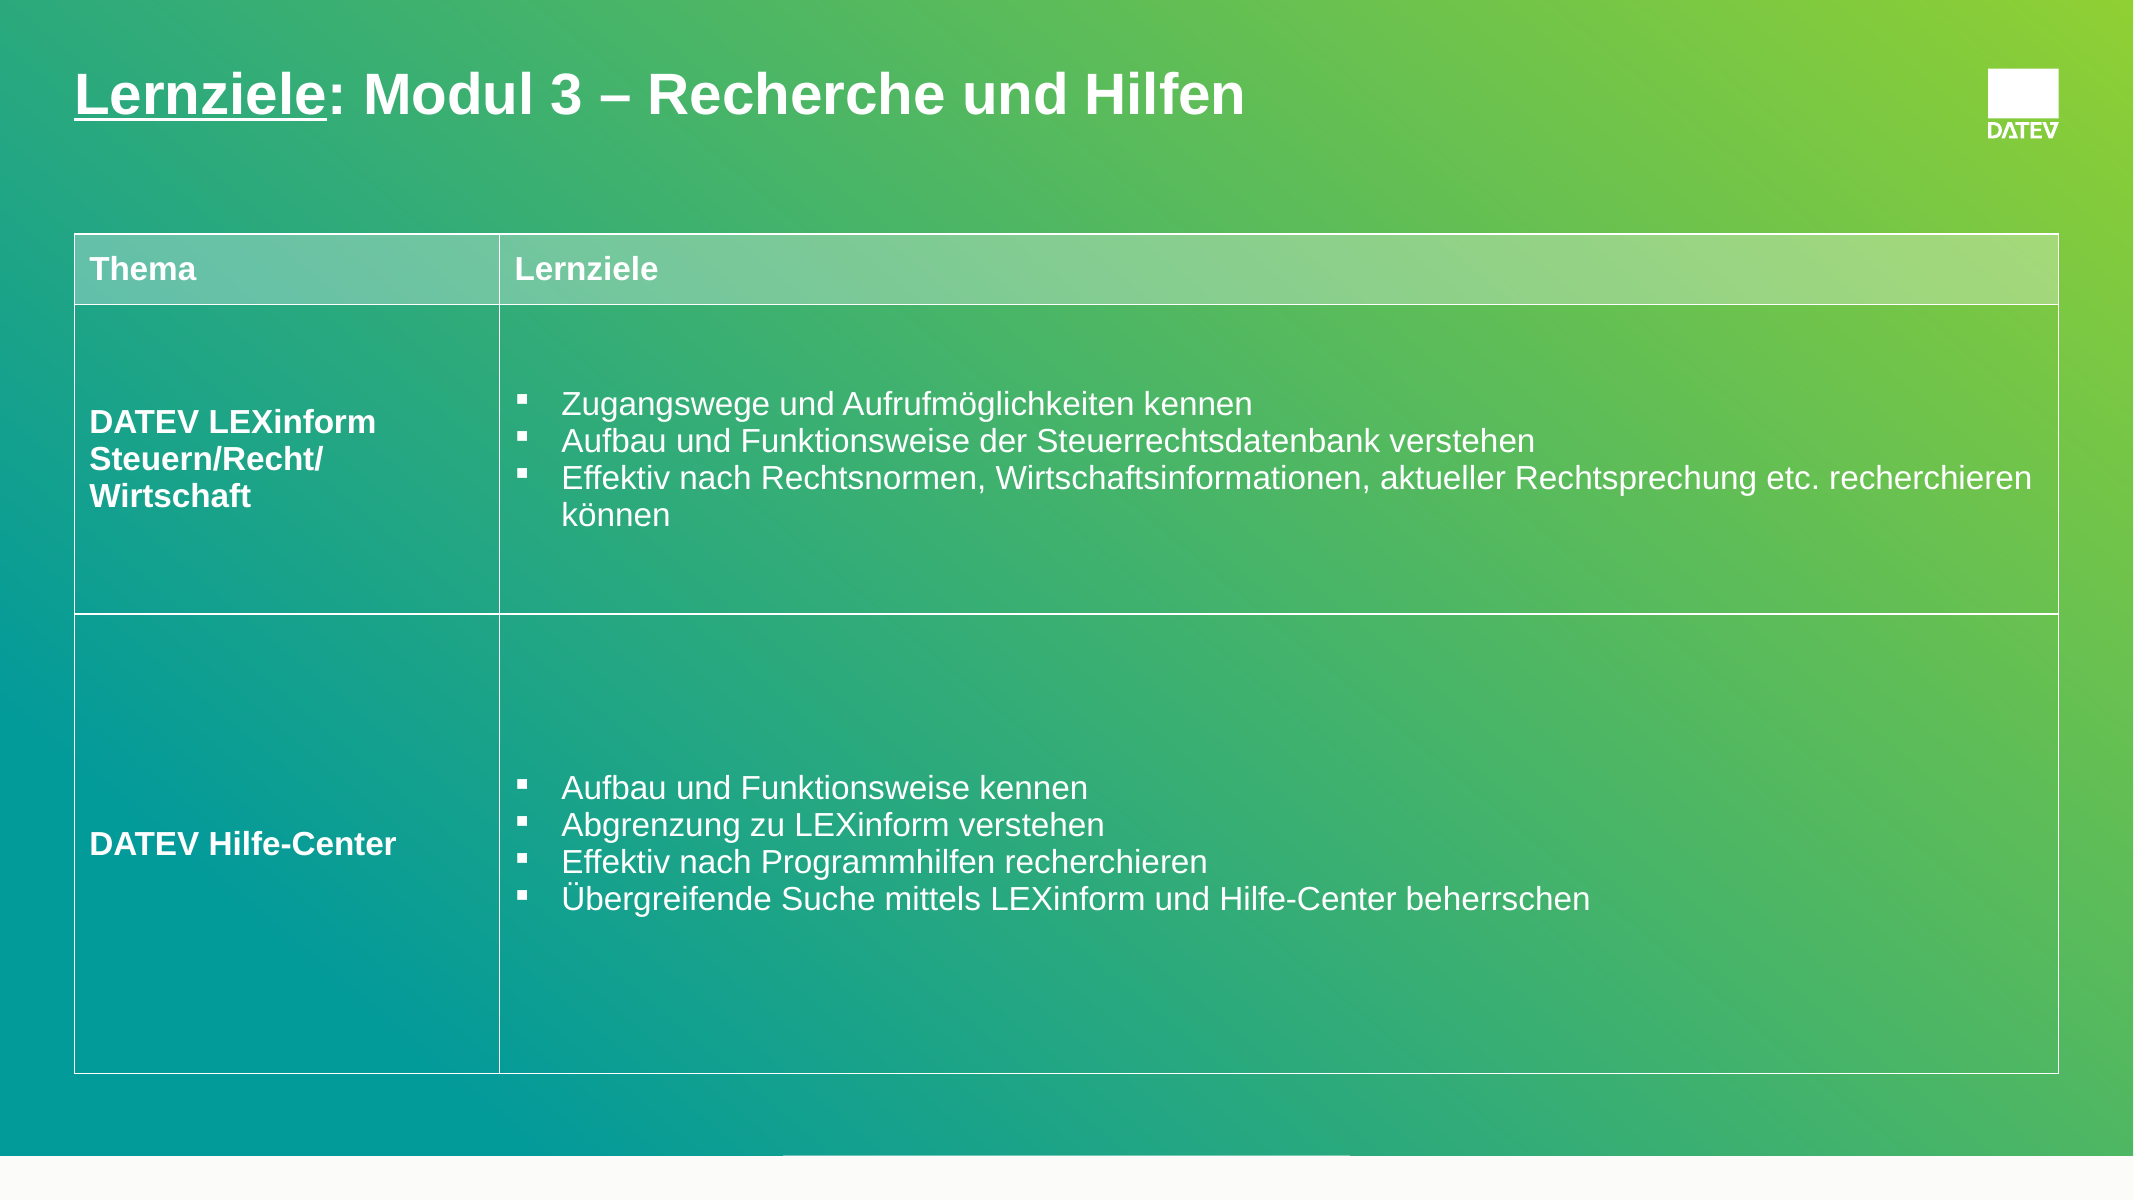

# Lernziele: Modul 3 – Recherche und Hilfen
| Thema | Lernziele |
| --- | --- |
| DATEV LEXinform Steuern/Recht/ Wirtschaft | Zugangswege und Aufrufmöglichkeiten kennen Aufbau und Funktionsweise der Steuerrechtsdatenbank verstehen Effektiv nach Rechtsnormen, Wirtschaftsinformationen, aktueller Rechtsprechung etc. recherchieren können |
| DATEV Hilfe-Center | Aufbau und Funktionsweise kennen Abgrenzung zu LEXinform verstehen Effektiv nach Programmhilfen recherchieren Übergreifende Suche mittels LEXinform und Hilfe-Center beherrschen |